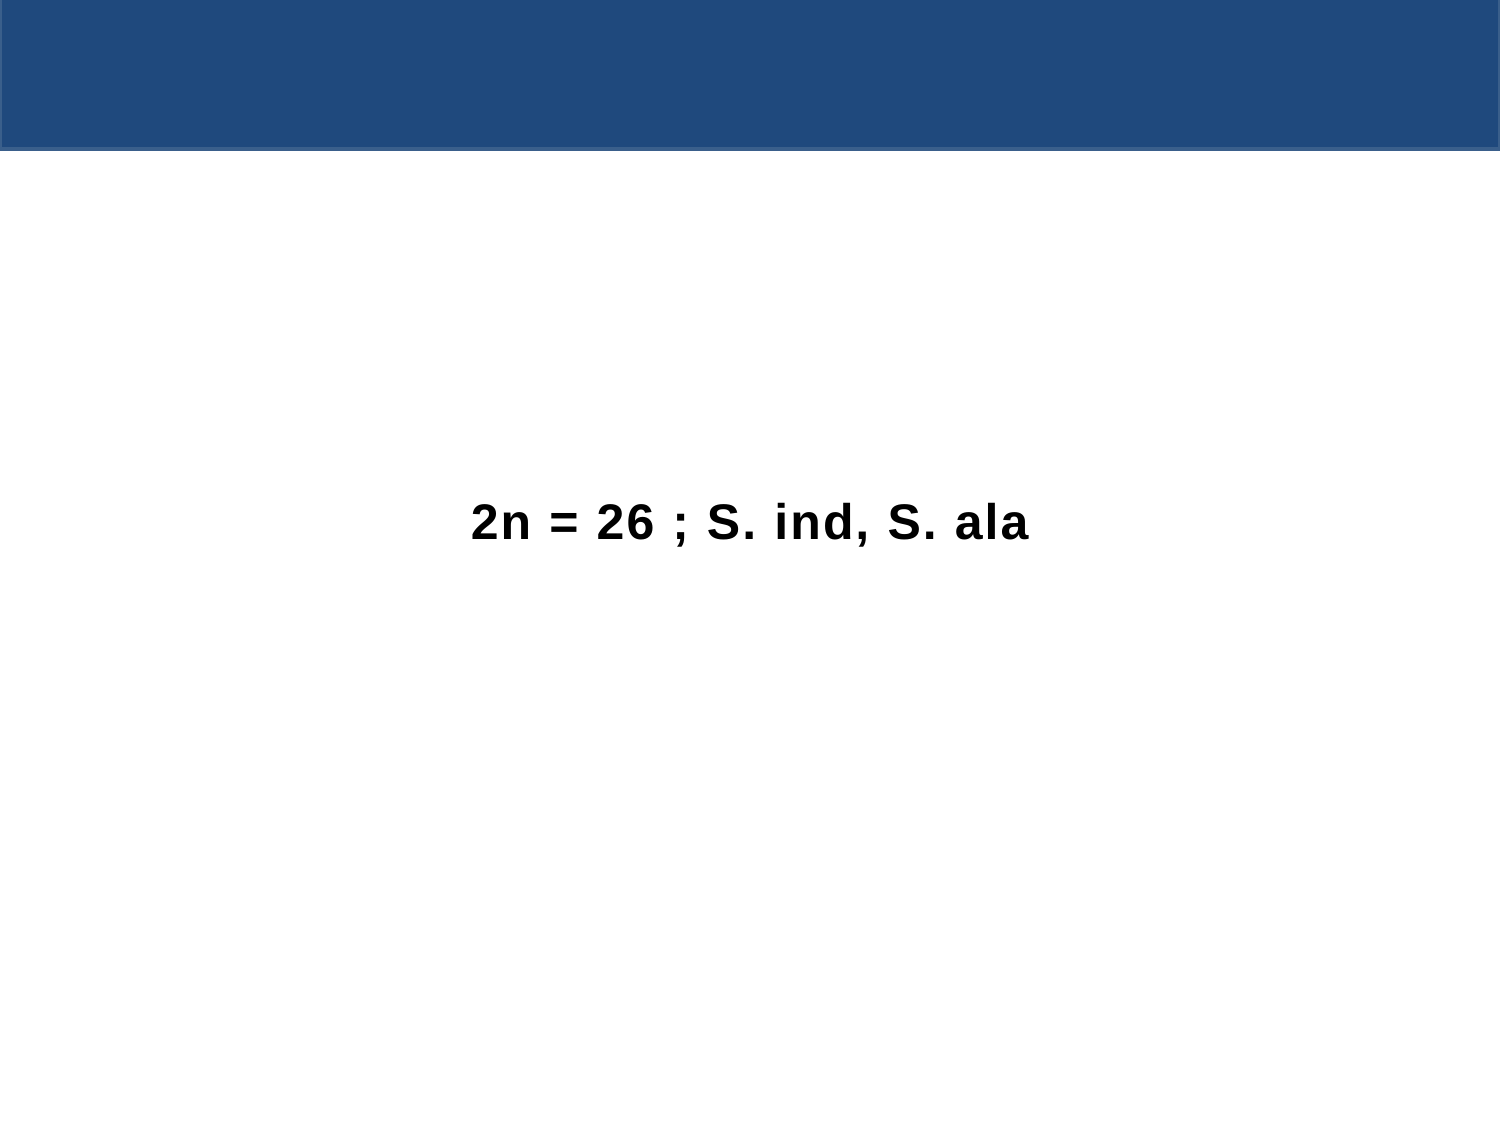

2n = 26 ; S. ind, S. ala